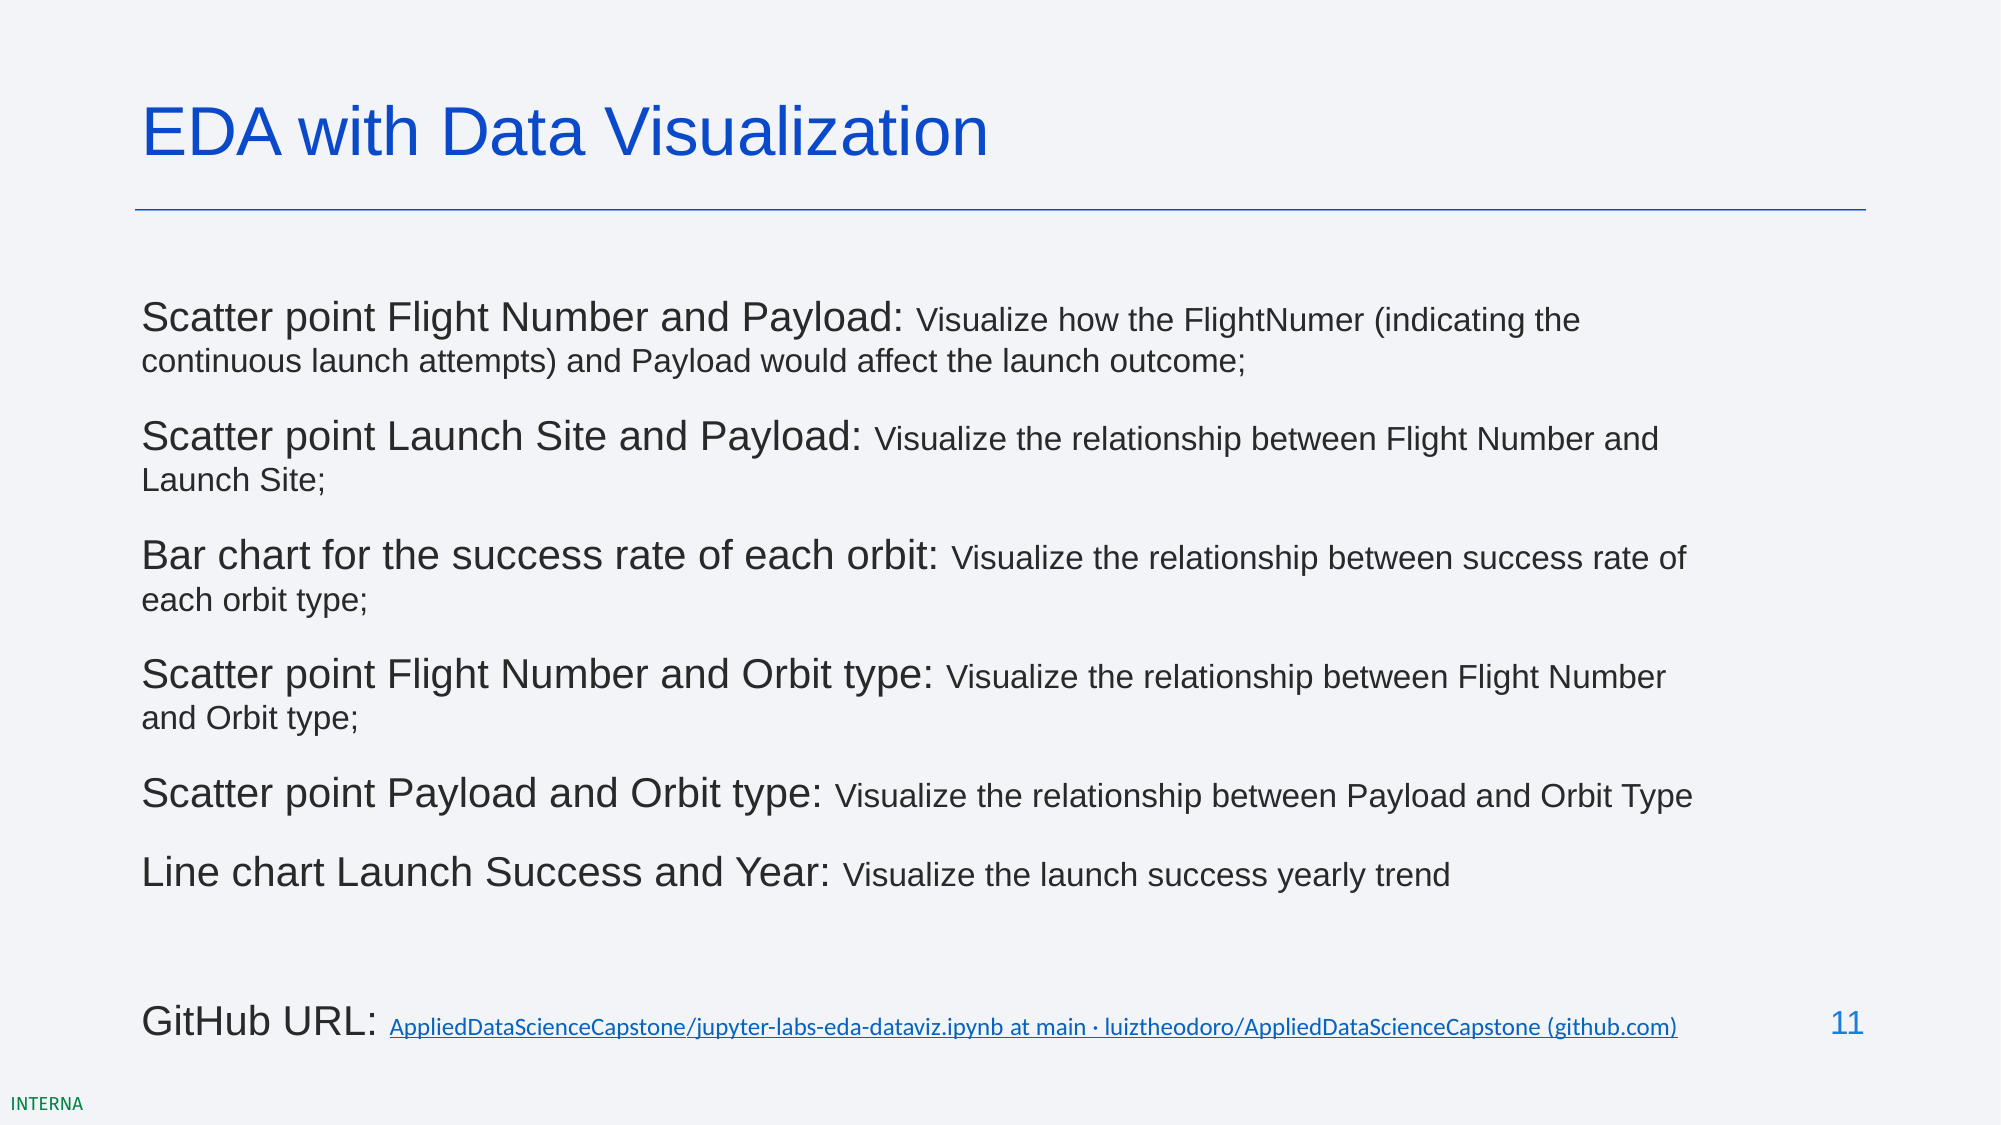

EDA with Data Visualization
Scatter point Flight Number and Payload: Visualize how the FlightNumer (indicating the continuous launch attempts) and Payload would affect the launch outcome;
Scatter point Launch Site and Payload: Visualize the relationship between Flight Number and Launch Site;
Bar chart for the success rate of each orbit: Visualize the relationship between success rate of each orbit type;
Scatter point Flight Number and Orbit type: Visualize the relationship between Flight Number and Orbit type;
Scatter point Payload and Orbit type: Visualize the relationship between Payload and Orbit Type
Line chart Launch Success and Year: Visualize the launch success yearly trend

GitHub URL: AppliedDataScienceCapstone/jupyter-labs-eda-dataviz.ipynb at main · luiztheodoro/AppliedDataScienceCapstone (github.com)

11